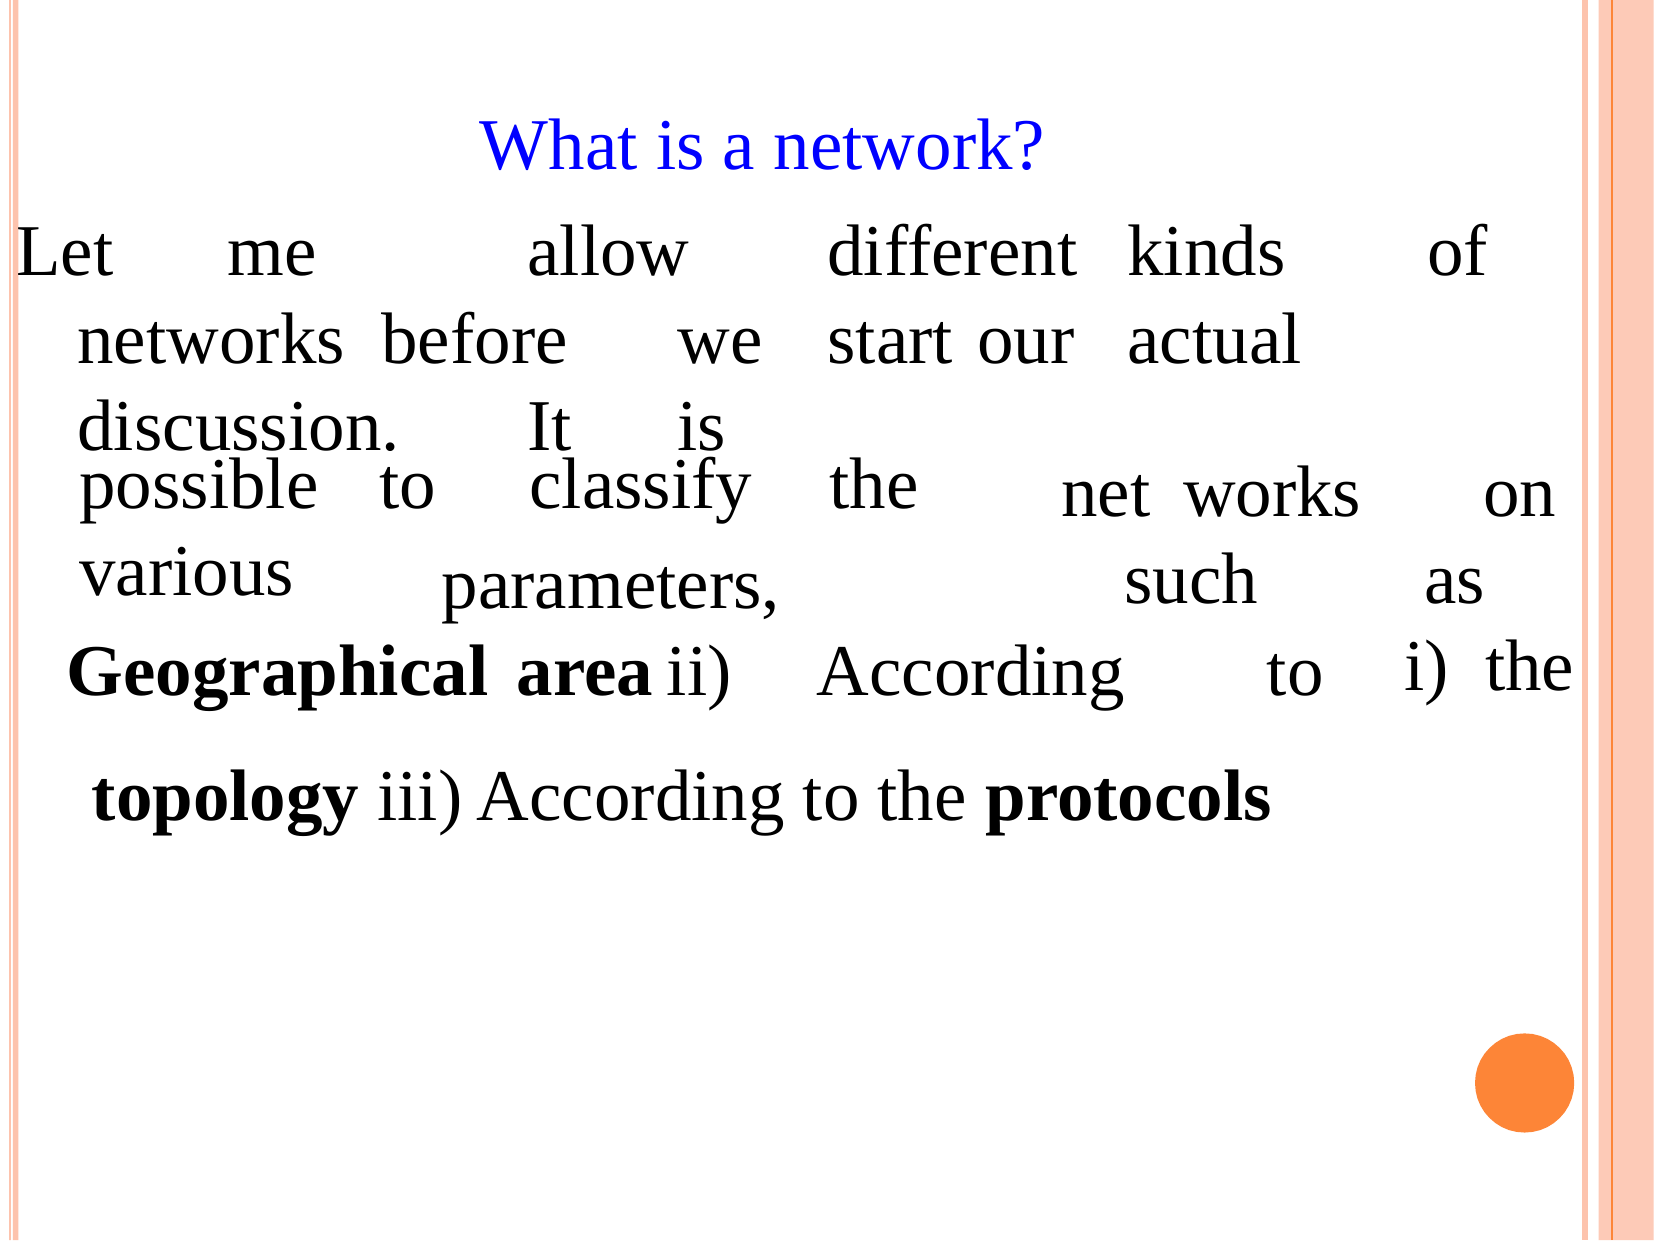

What is a network?
Let	me		allow	different	kinds	of	networks  before	we	start	our	actual	discussion.	It	is
possible	to  various
classify	the
net	works	on  such		as		i)  the
parameters,
Geographical	area	ii)	According	to
topology iii) According to the protocols